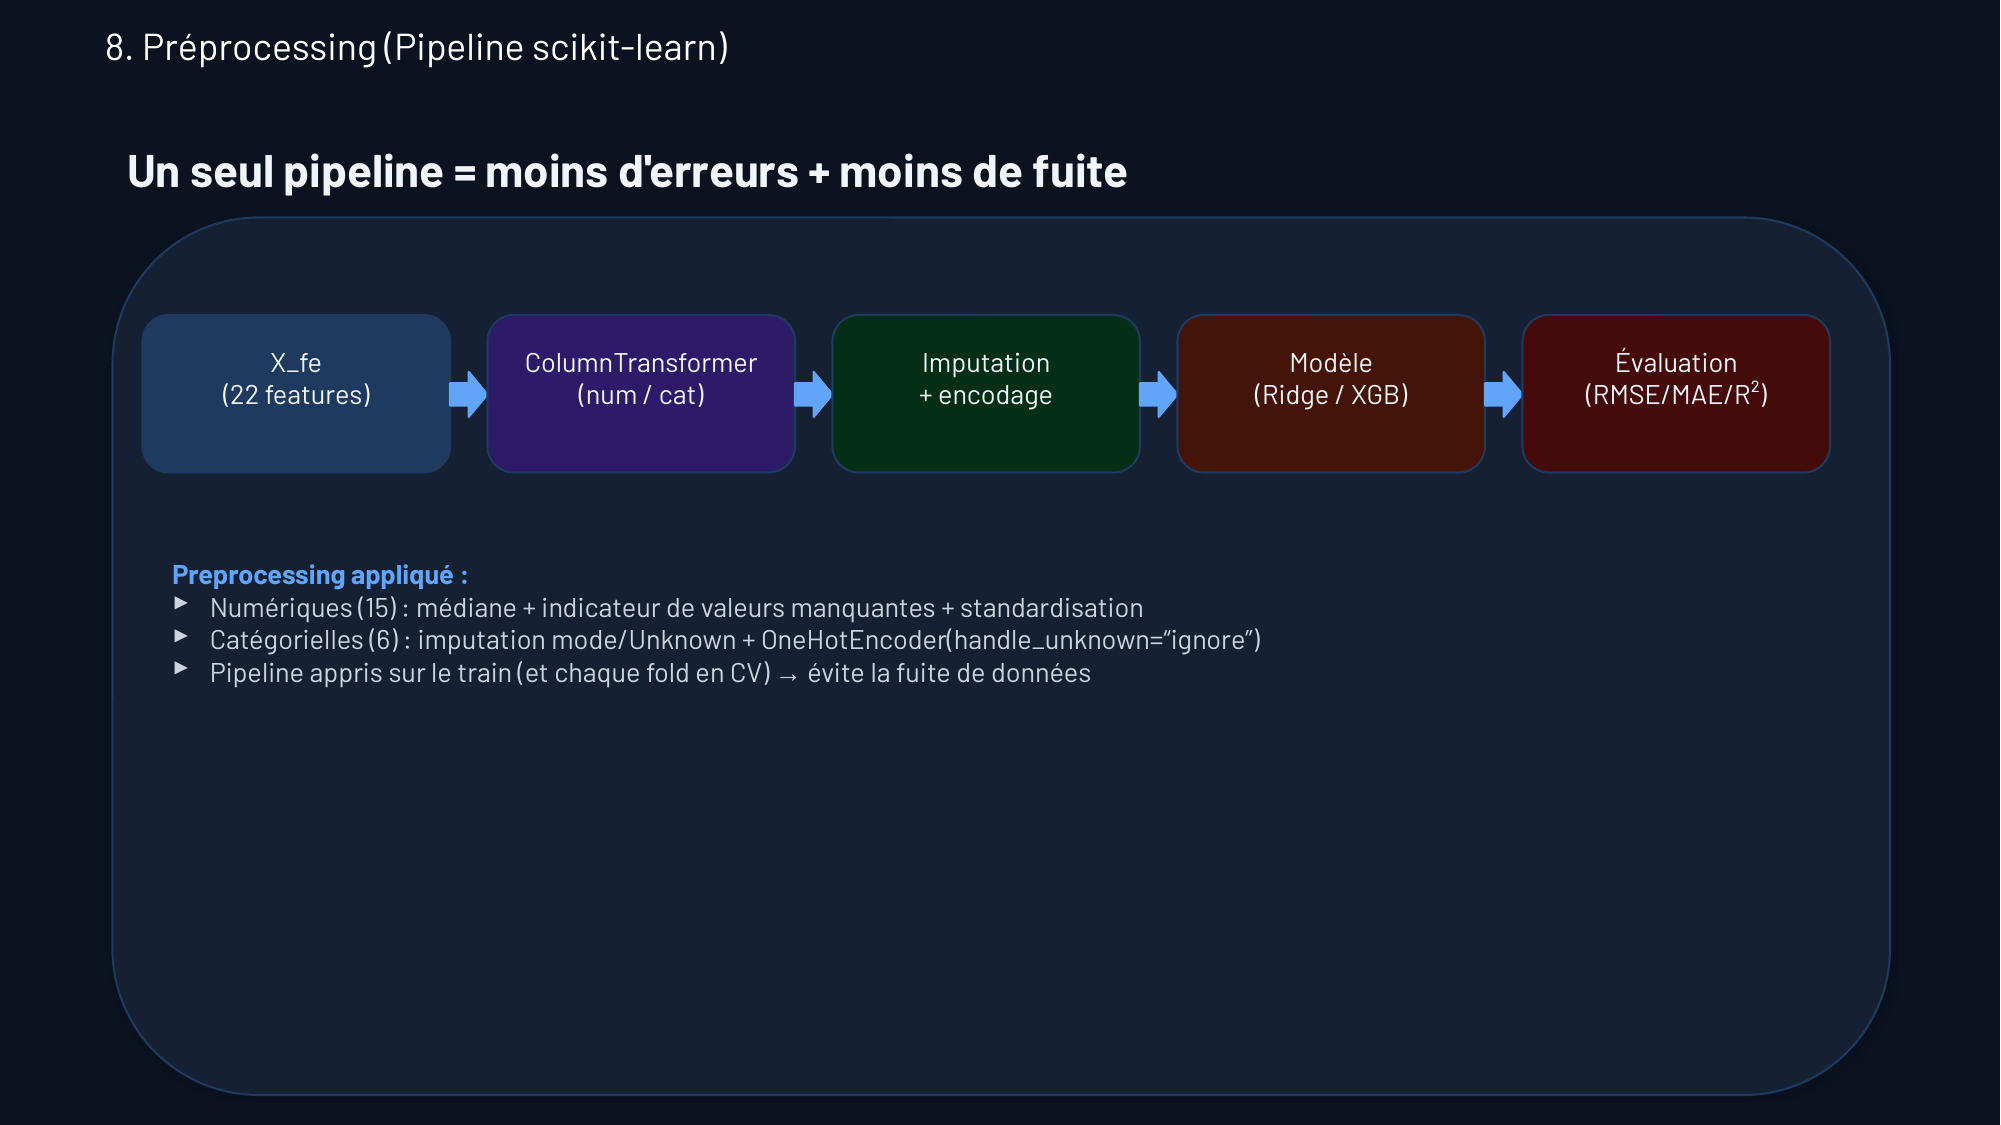

8. Préprocessing (Pipeline scikit-learn)
Un seul pipeline = moins d'erreurs + moins de fuite

X_fe
(22 features)
ColumnTransformer
(num / cat)
Imputation
+ encodage
Modèle
(Ridge / XGB)
Évaluation
(RMSE/MAE/R²)

Preprocessing appliqué :
Numériques (15) : médiane + indicateur de valeurs manquantes + standardisation
Catégorielles (6) : imputation mode/Unknown + OneHotEncoder(handle_unknown=“ignore”)
Pipeline appris sur le train (et chaque fold en CV) → évite la fuite de données